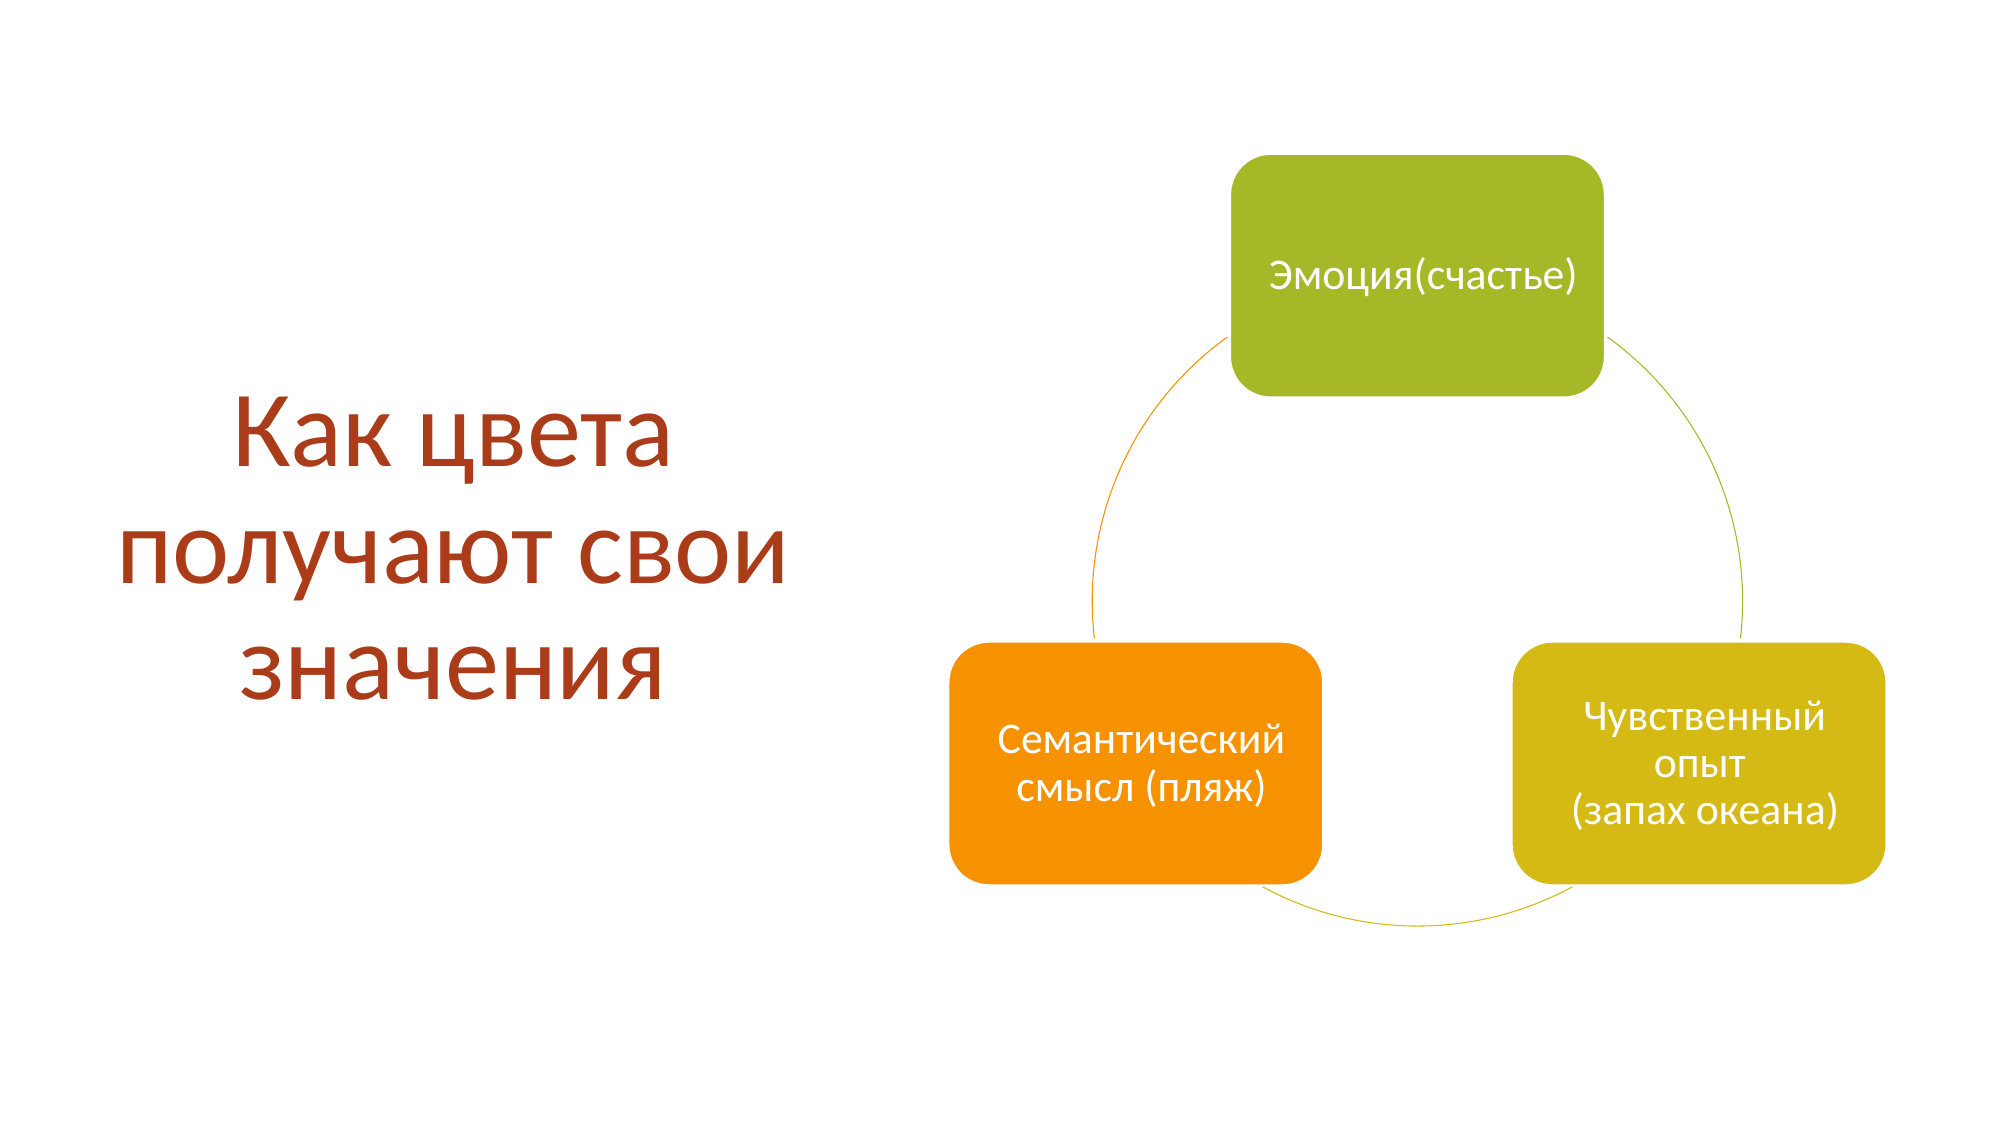

# Как цвета получают свои значения
Эмоция(счастье)
Чувственный опыт
(запах океана)
Семантический смысл (пляж)